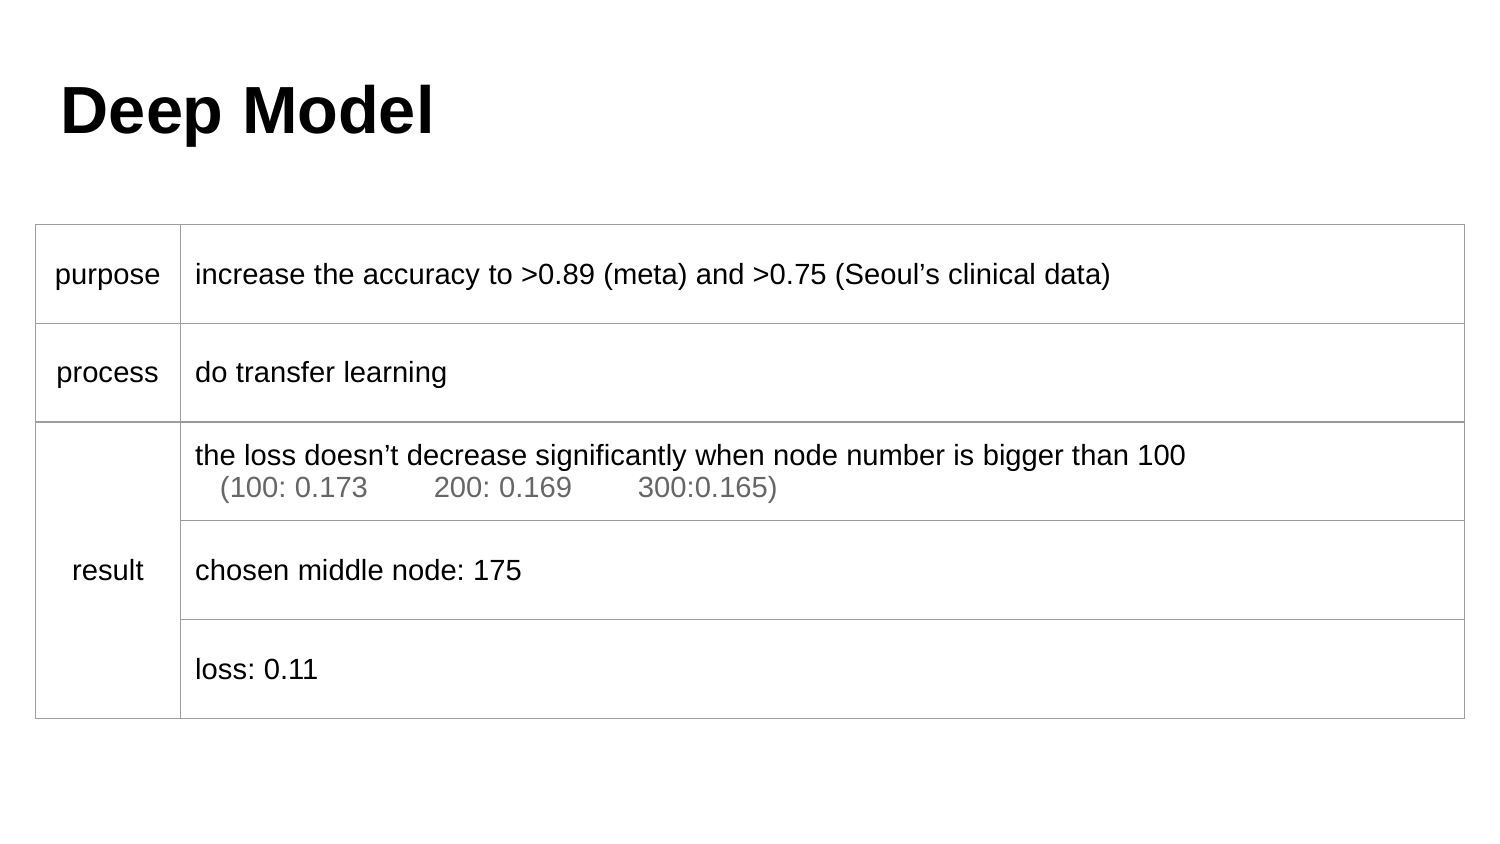

Deep Model
| purpose | increase the accuracy to >0.89 (meta) and >0.75 (Seoul’s clinical data) |
| --- | --- |
| process | do transfer learning |
| result | the loss doesn’t decrease significantly when node number is bigger than 100 (100: 0.173 200: 0.169 300:0.165) |
|  | chosen middle node: 175 |
|  | loss: 0.11 |